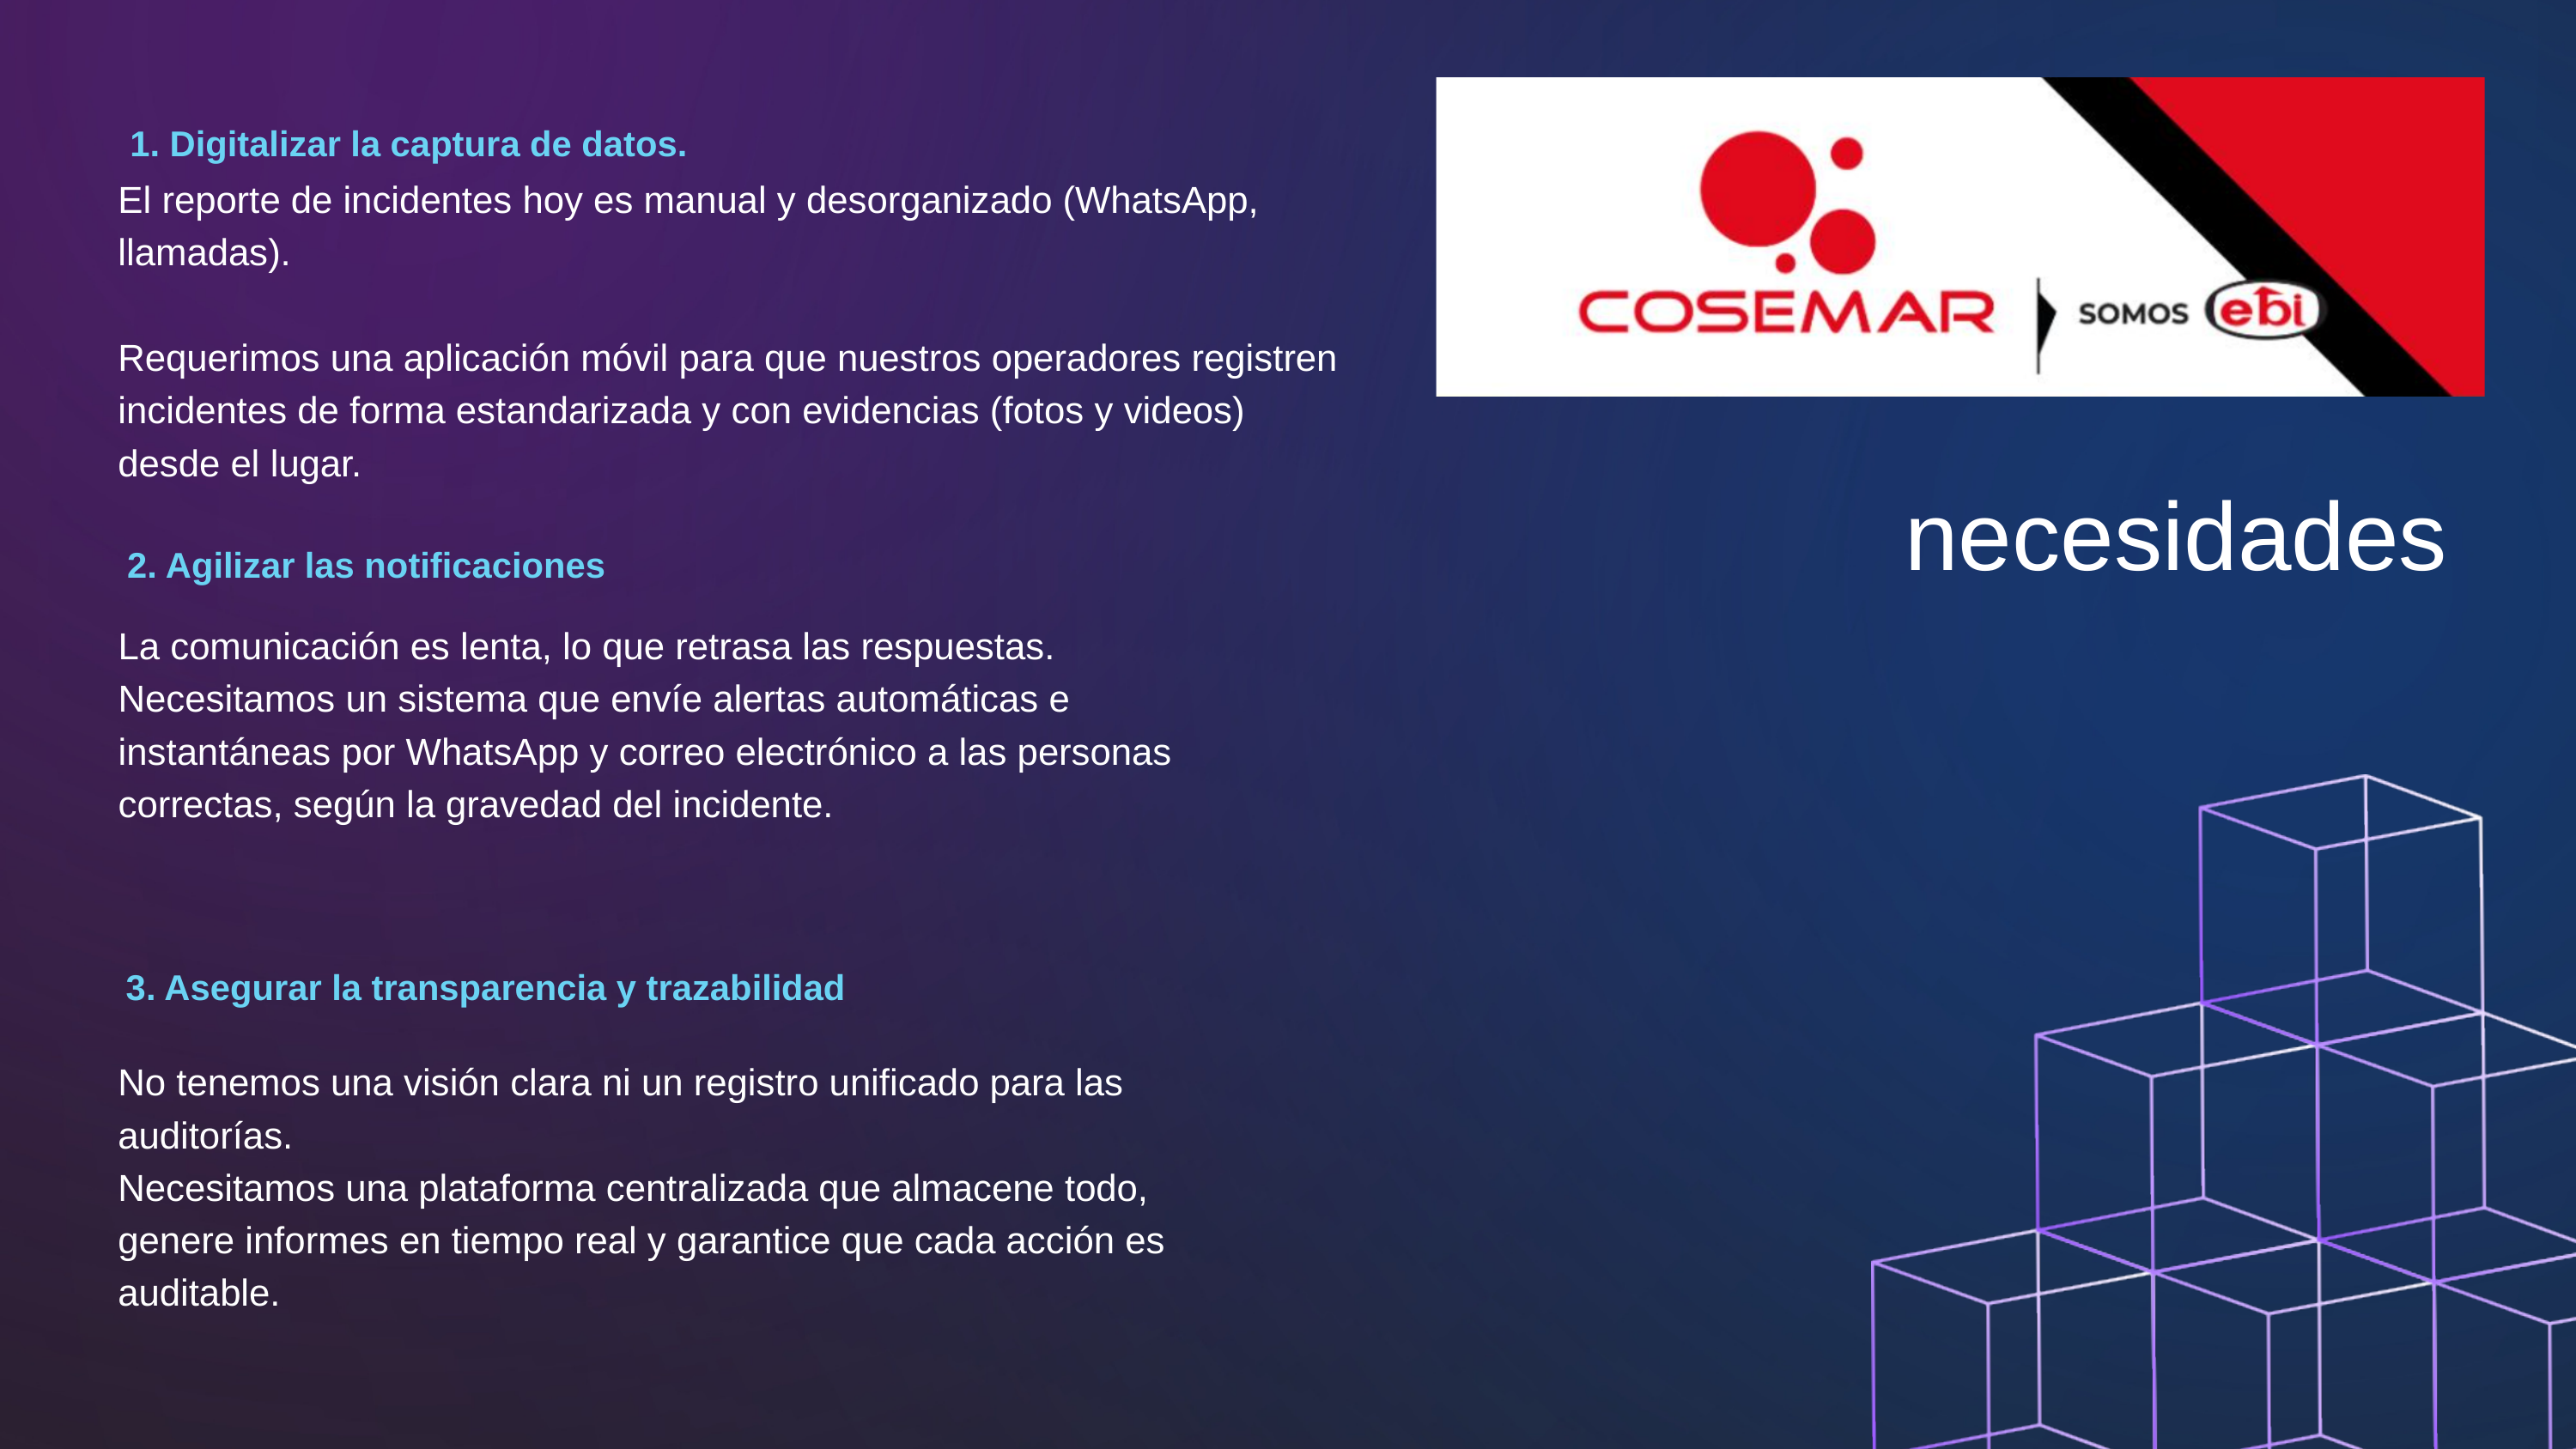

1. Digitalizar la captura de datos.

El reporte de incidentes hoy es manual y desorganizado (WhatsApp, llamadas).

Requerimos una aplicación móvil para que nuestros operadores registren incidentes de forma estandarizada y con evidencias (fotos y videos) desde el lugar.

necesidades

2. Agilizar las notificaciones
La comunicación es lenta, lo que retrasa las respuestas.
Necesitamos un sistema que envíe alertas automáticas e instantáneas por WhatsApp y correo electrónico a las personas correctas, según la gravedad del incidente.

3. Asegurar la transparencia y trazabilidad
No tenemos una visión clara ni un registro unificado para las auditorías.
Necesitamos una plataforma centralizada que almacene todo, genere informes en tiempo real y garantice que cada acción es auditable.